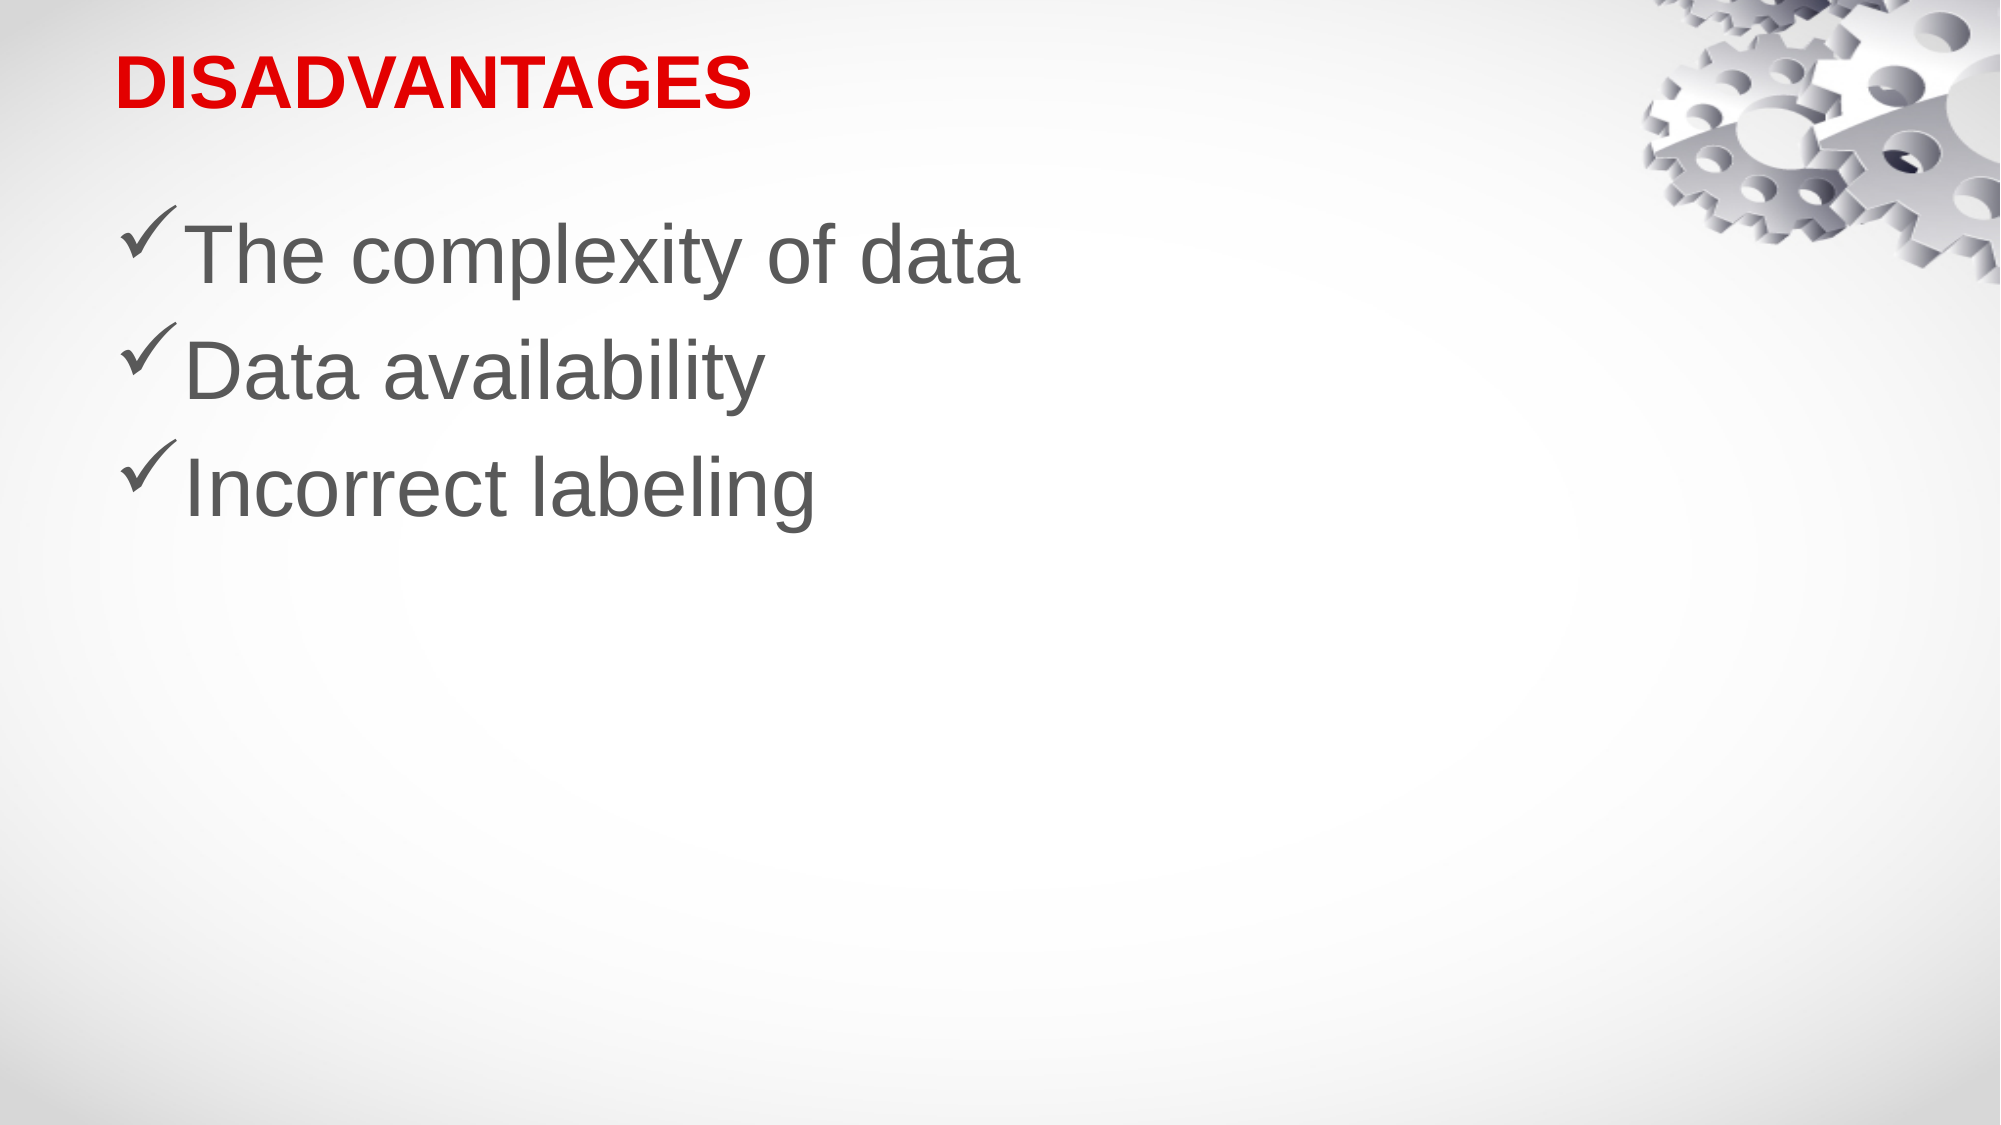

# DISADVANTAGES
The complexity of data
Data availability
Incorrect labeling